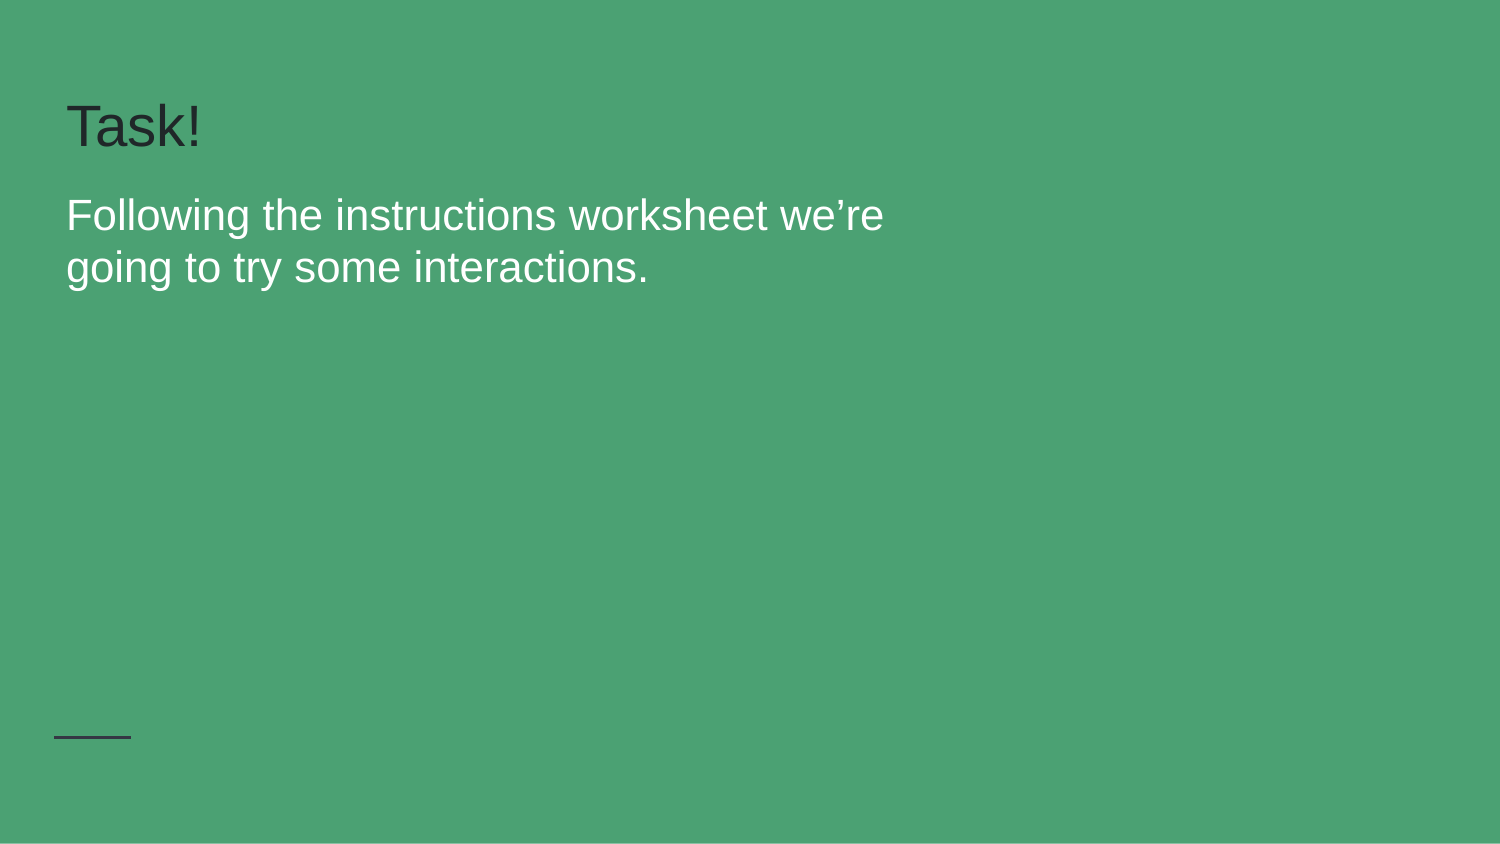

# Task!

Following the instructions worksheet we’re going to try some interactions.